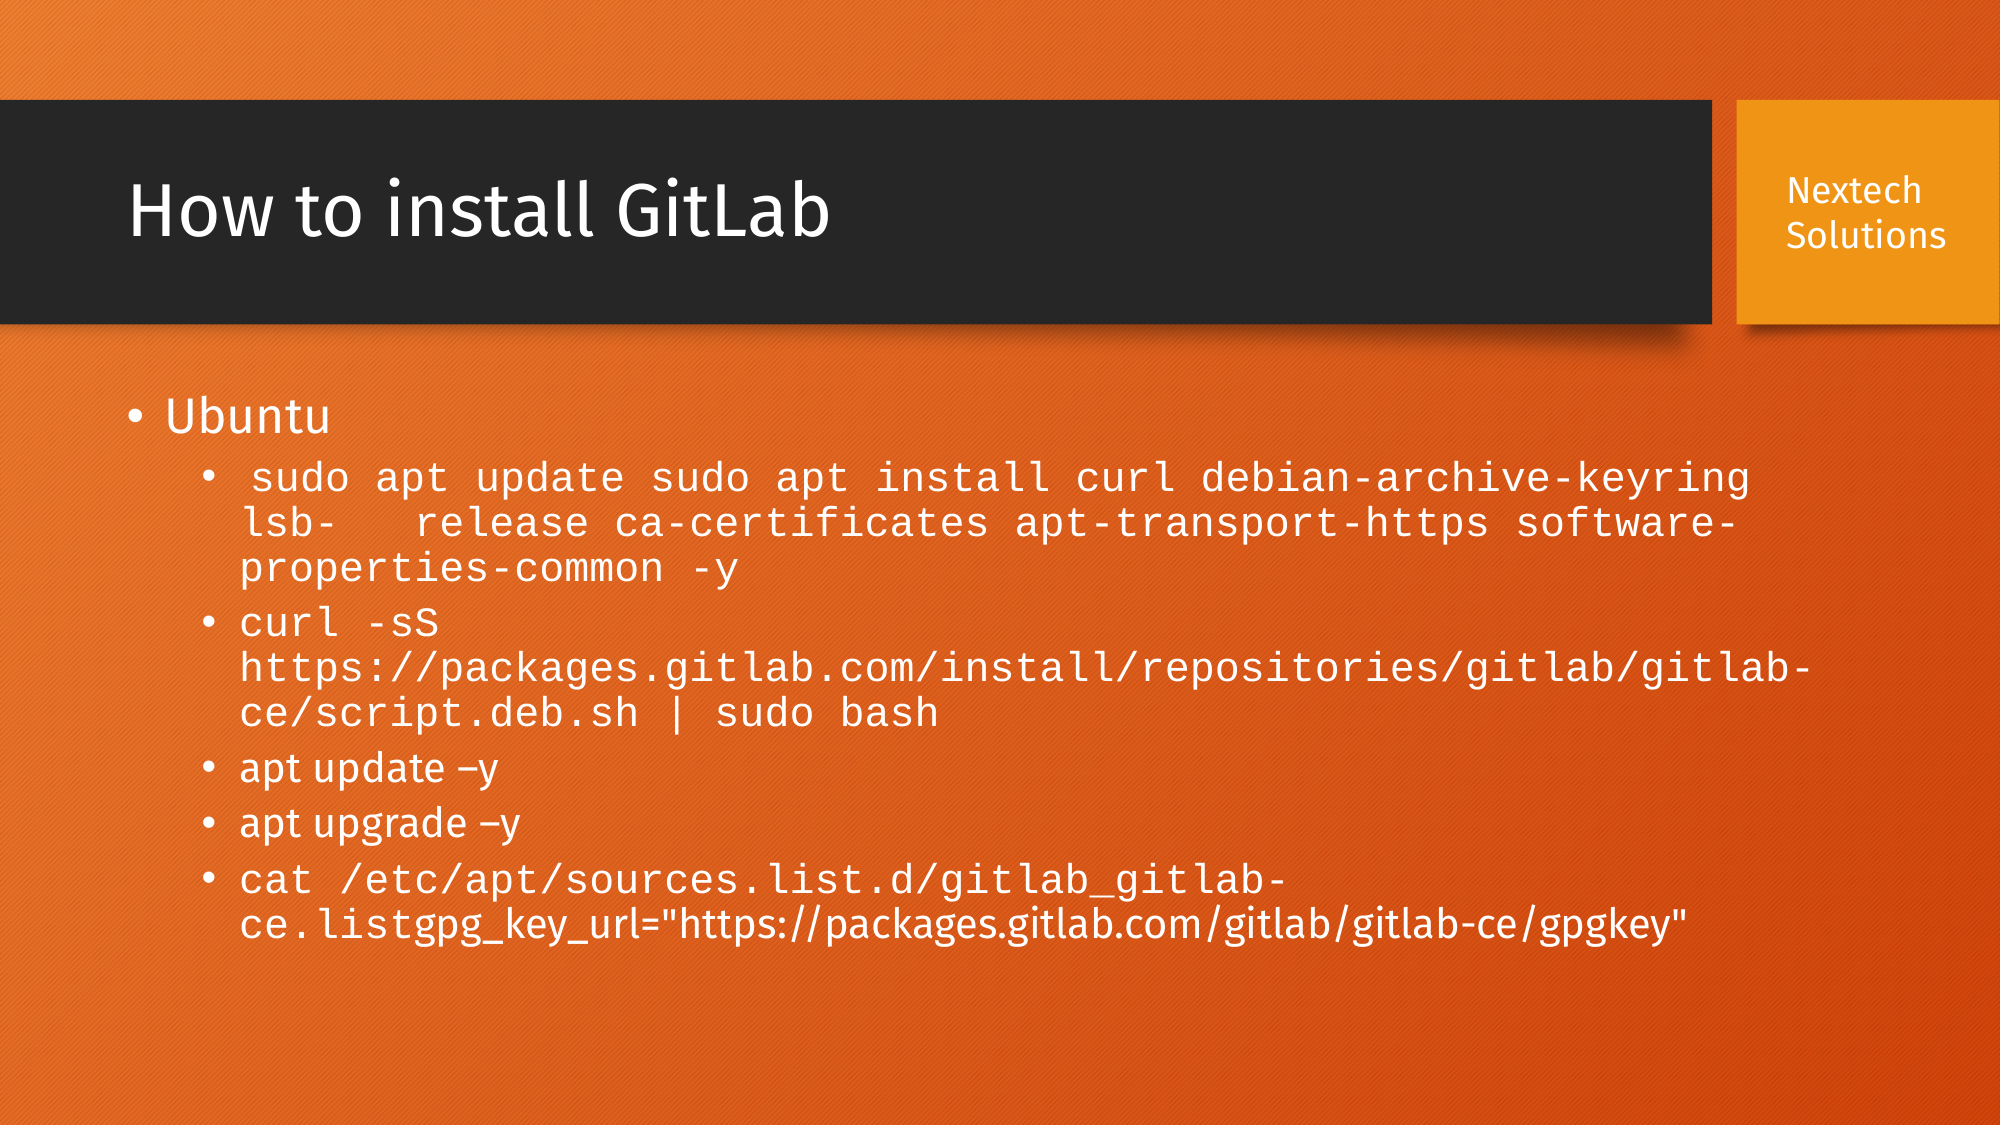

# How to install GitLab
Nextech Solutions
Ubuntu
 sudo apt update sudo apt install curl debian-archive-keyring lsb-   release ca-certificates apt-transport-https software-properties-common -y
curl -sS https://packages.gitlab.com/install/repositories/gitlab/gitlab-ce/script.deb.sh | sudo bash
apt update –y
apt upgrade –y
cat /etc/apt/sources.list.d/gitlab_gitlab-ce.listgpg_key_url="https://packages.gitlab.com/gitlab/gitlab-ce/gpgkey"